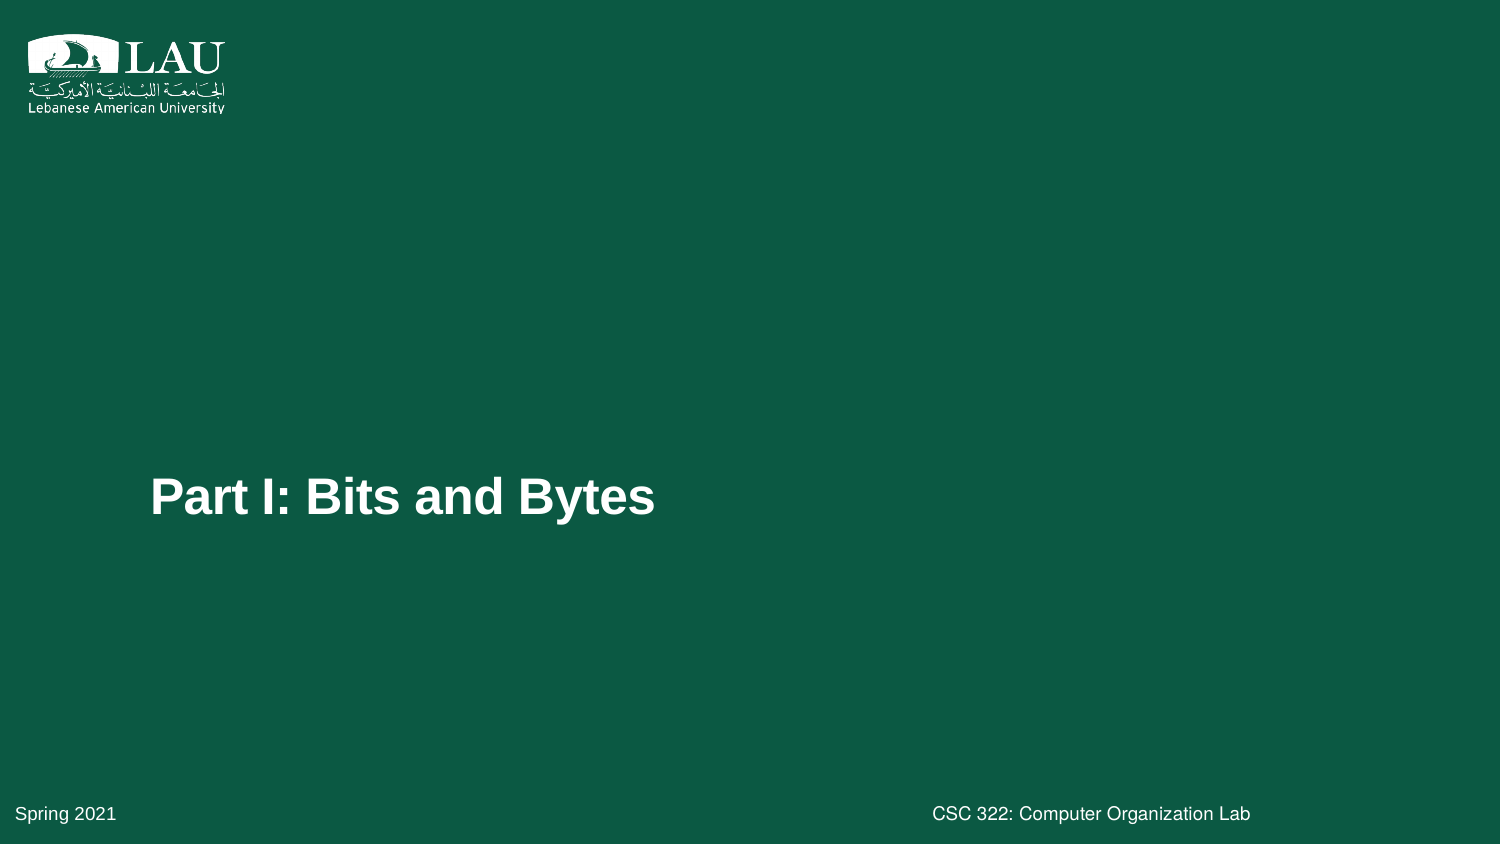

# Part I: Bits and Bytes

Spring 2021
CSC 322: Computer Organization Lab